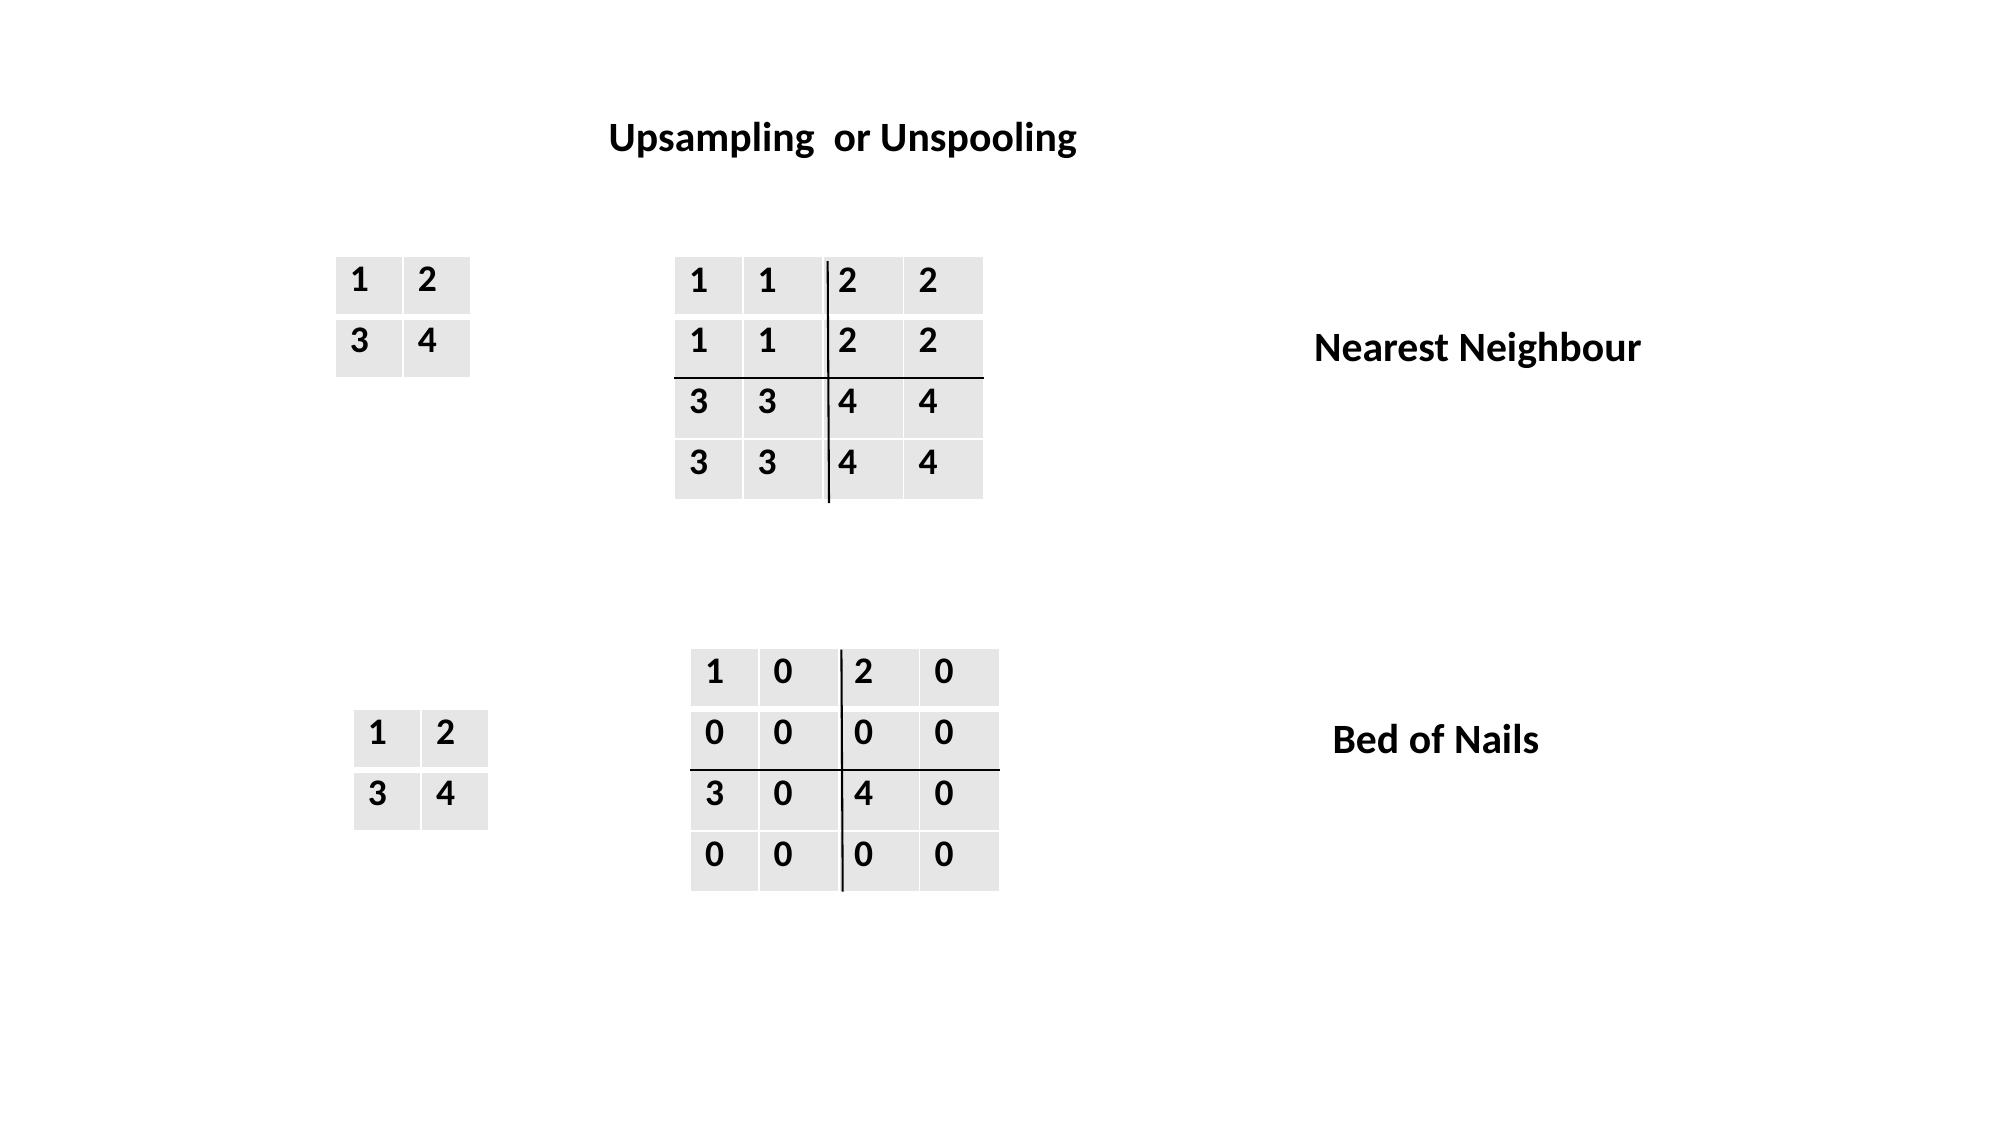

Upsampling  or Unspooling
| 1 | 2 |
| --- | --- |
| 3 | 4 |
| 1 | 1 | 2 | 2 |
| --- | --- | --- | --- |
| 1 | 1 | 2 | 2 |
| 3 | 3 | 4 | 4 |
| 3 | 3 | 4 | 4 |
Nearest Neighbour
| 1 | 0 | 2 | 0 |
| --- | --- | --- | --- |
| 0 | 0 | 0 | 0 |
| 3 | 0 | 4 | 0 |
| 0 | 0 | 0 | 0 |
 Bed of Nails
| 1 | 2 |
| --- | --- |
| 3 | 4 |